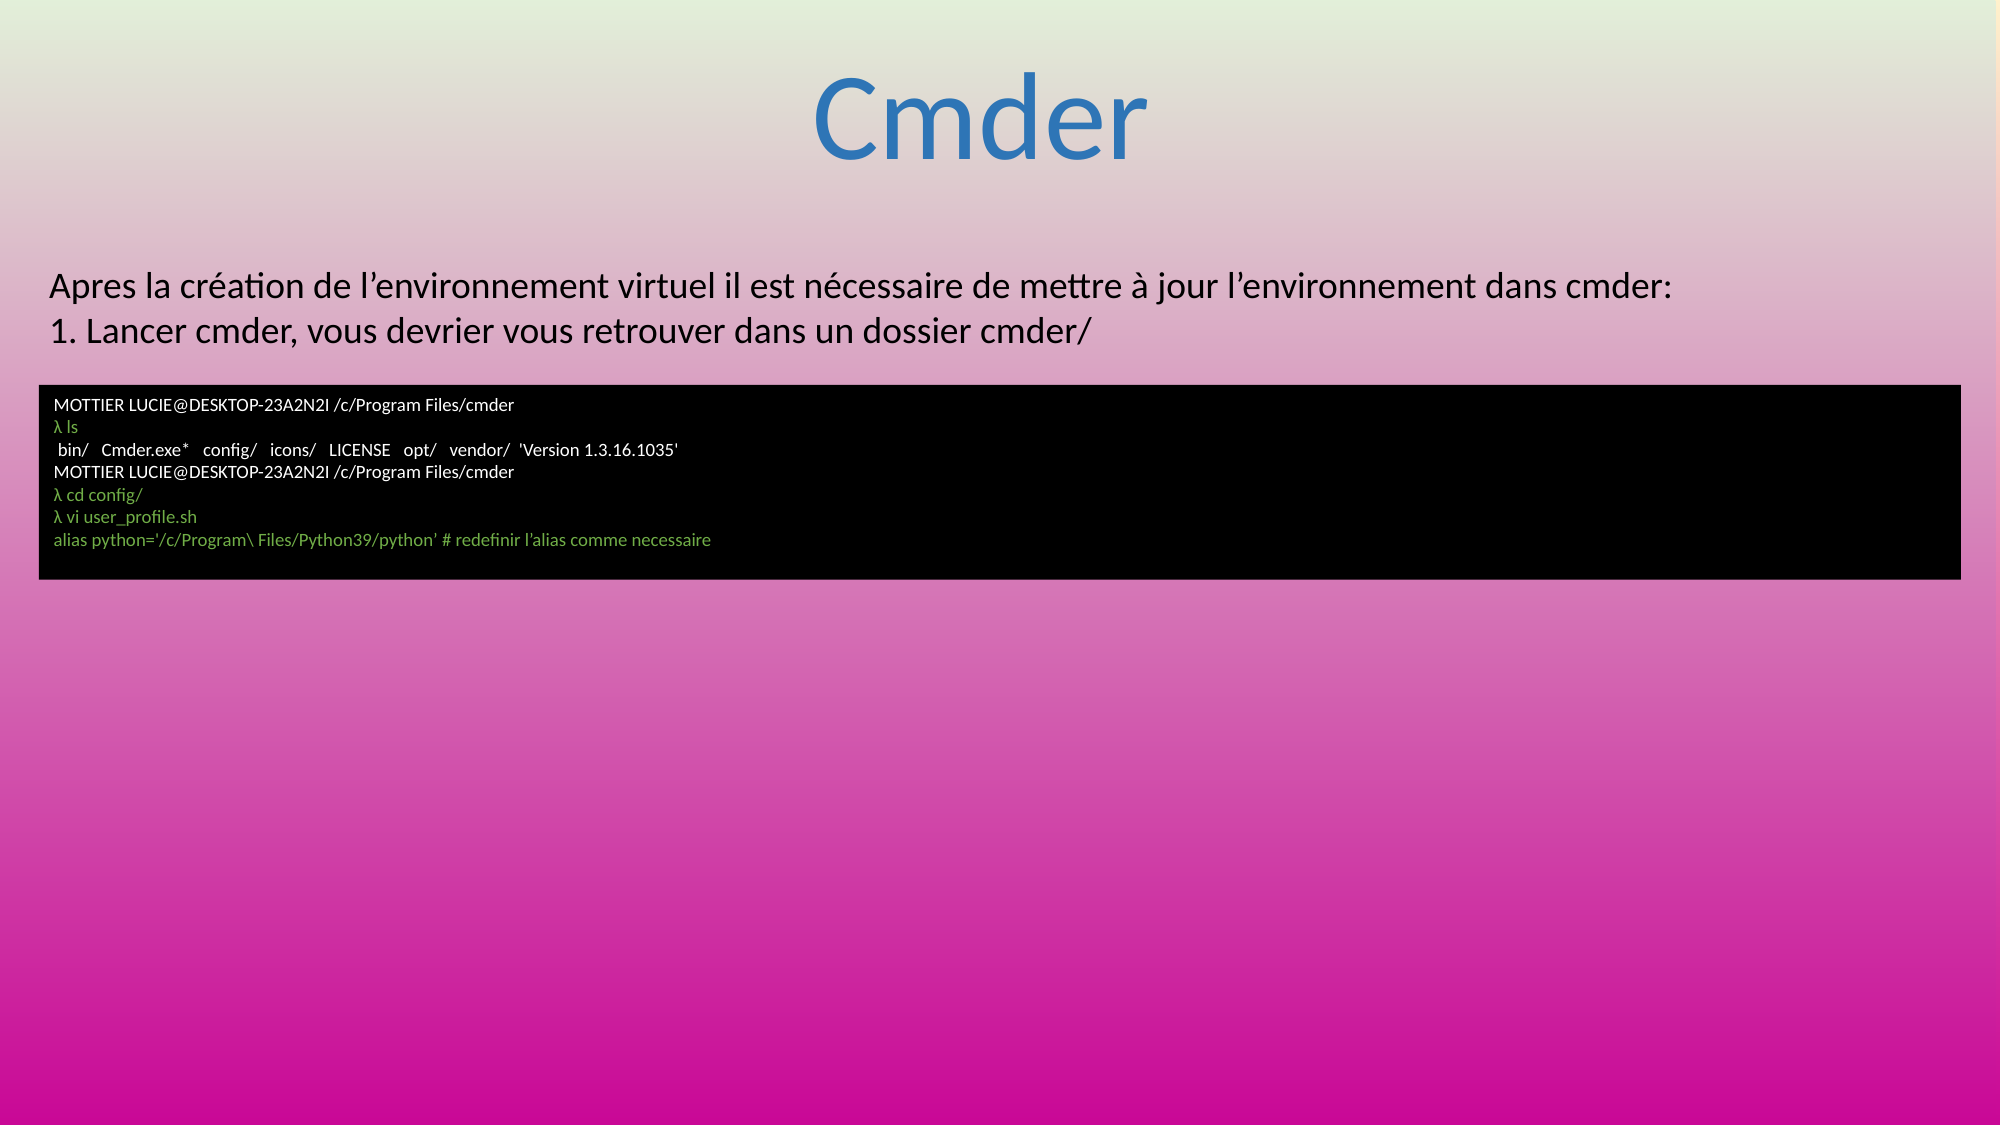

# Cmder
Apres la création de l’environnement virtuel il est nécessaire de mettre à jour l’environnement dans cmder:
1. Lancer cmder, vous devrier vous retrouver dans un dossier cmder/
MOTTIER LUCIE@DESKTOP-23A2N2I /c/Program Files/cmder
λ ls
 bin/   Cmder.exe*   config/   icons/   LICENSE   opt/   vendor/  'Version 1.3.16.1035'
MOTTIER LUCIE@DESKTOP-23A2N2I /c/Program Files/cmder
λ cd config/
λ vi user_profile.sh
alias python='/c/Program\ Files/Python39/python’ # redefinir l’alias comme necessaire

677